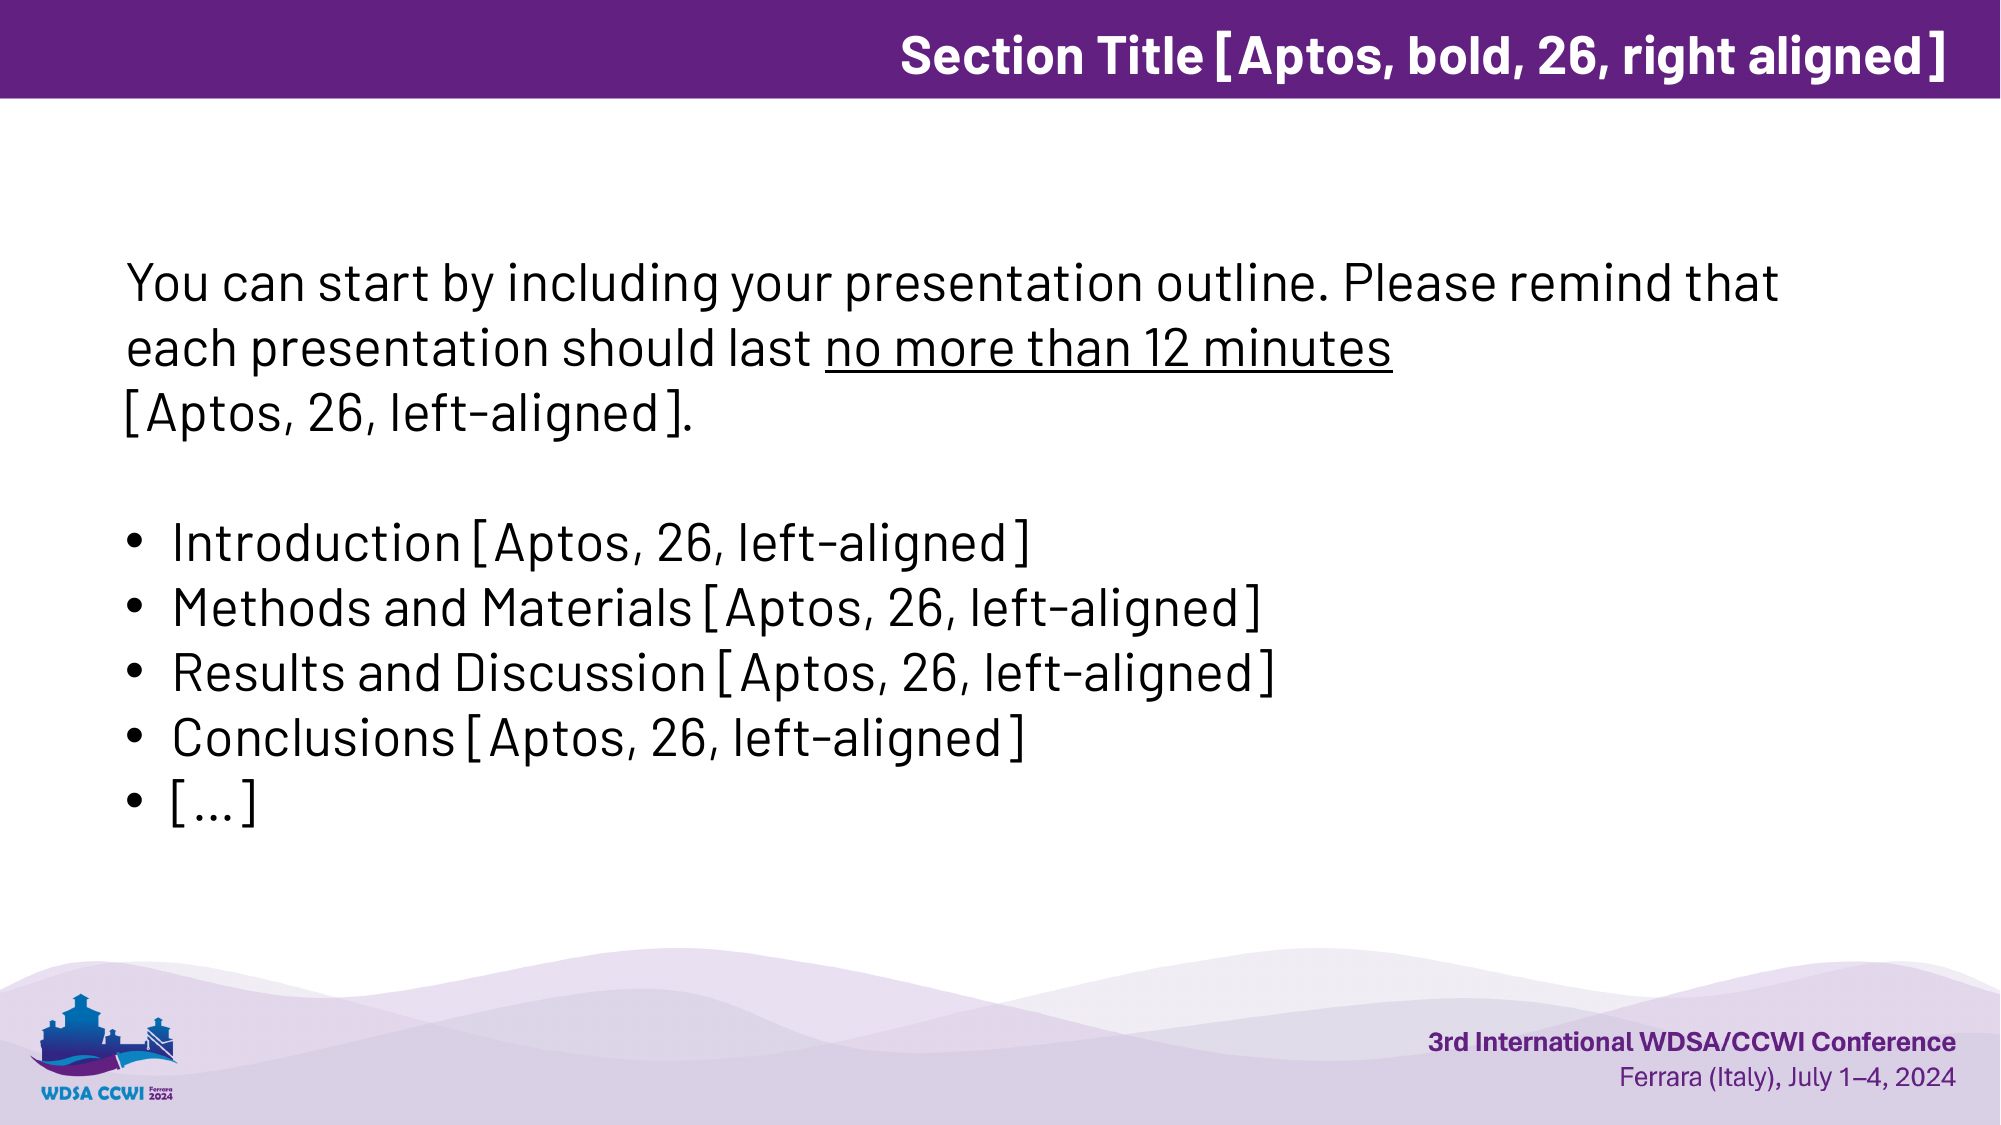

Section Title [Aptos, bold, 26, right aligned]
You can start by including your presentation outline. Please remind that each presentation should last no more than 12 minutes
[Aptos, 26, left-aligned].

Introduction [Aptos, 26, left-aligned]
Methods and Materials [Aptos, 26, left-aligned]
Results and Discussion [Aptos, 26, left-aligned]
Conclusions [Aptos, 26, left-aligned]
[…]